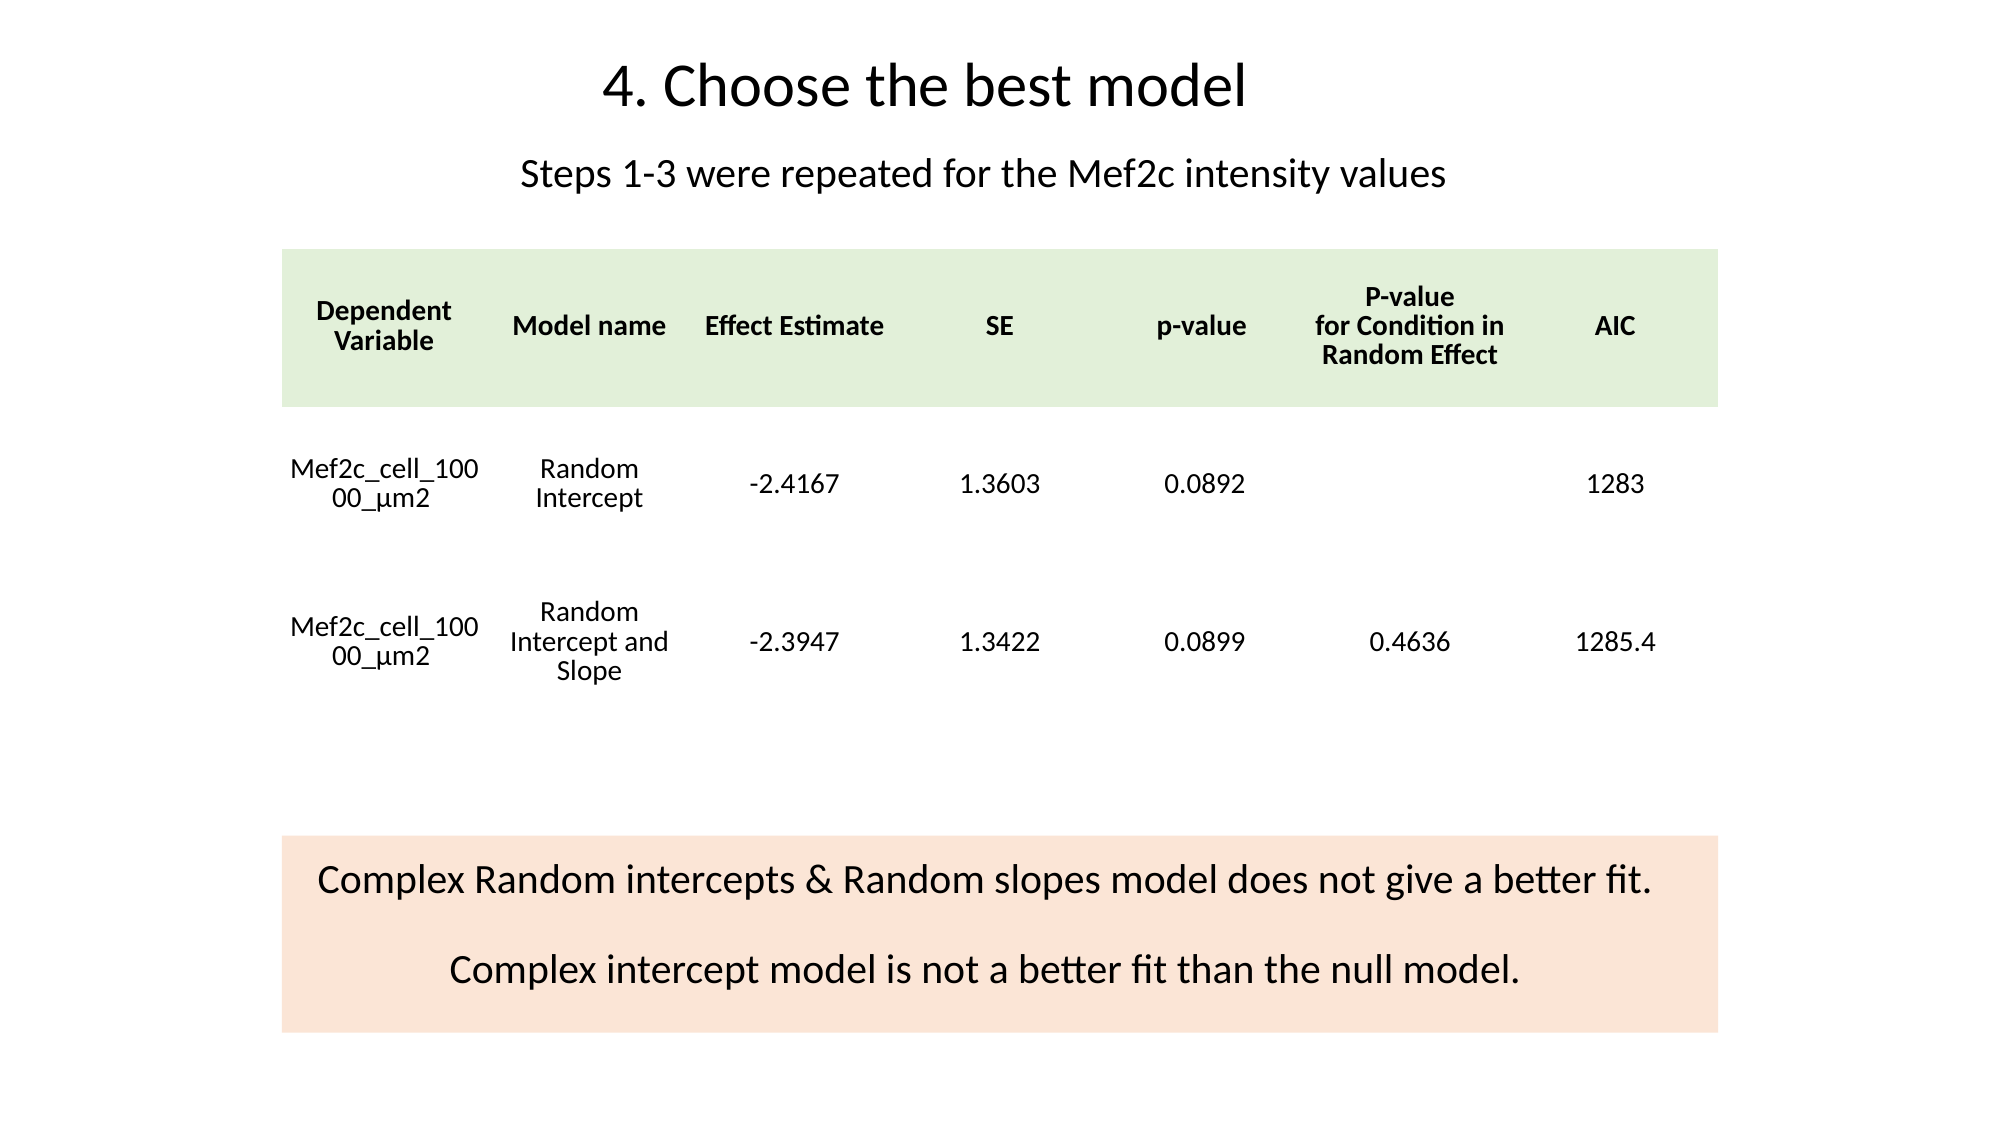

4. Choose the best model
Steps 1-3 were repeated for the Mef2c intensity values
| Dependent Variable | Model name | Effect Estimate | SE | p-value | P-value for Condition in Random Effect | AIC |
| --- | --- | --- | --- | --- | --- | --- |
| Mef2c\_cell\_10000\_µm2 | Random Intercept | -2.4167 | 1.3603 | 0.0892 |  | 1283 |
| Mef2c\_cell\_10000\_µm2 | Random Intercept and Slope | -2.3947 | 1.3422 | 0.0899 | 0.4636 | 1285.4 |

Complex Random intercepts & Random slopes model does not give a better fit.
Complex intercept model is not a better fit than the null model.